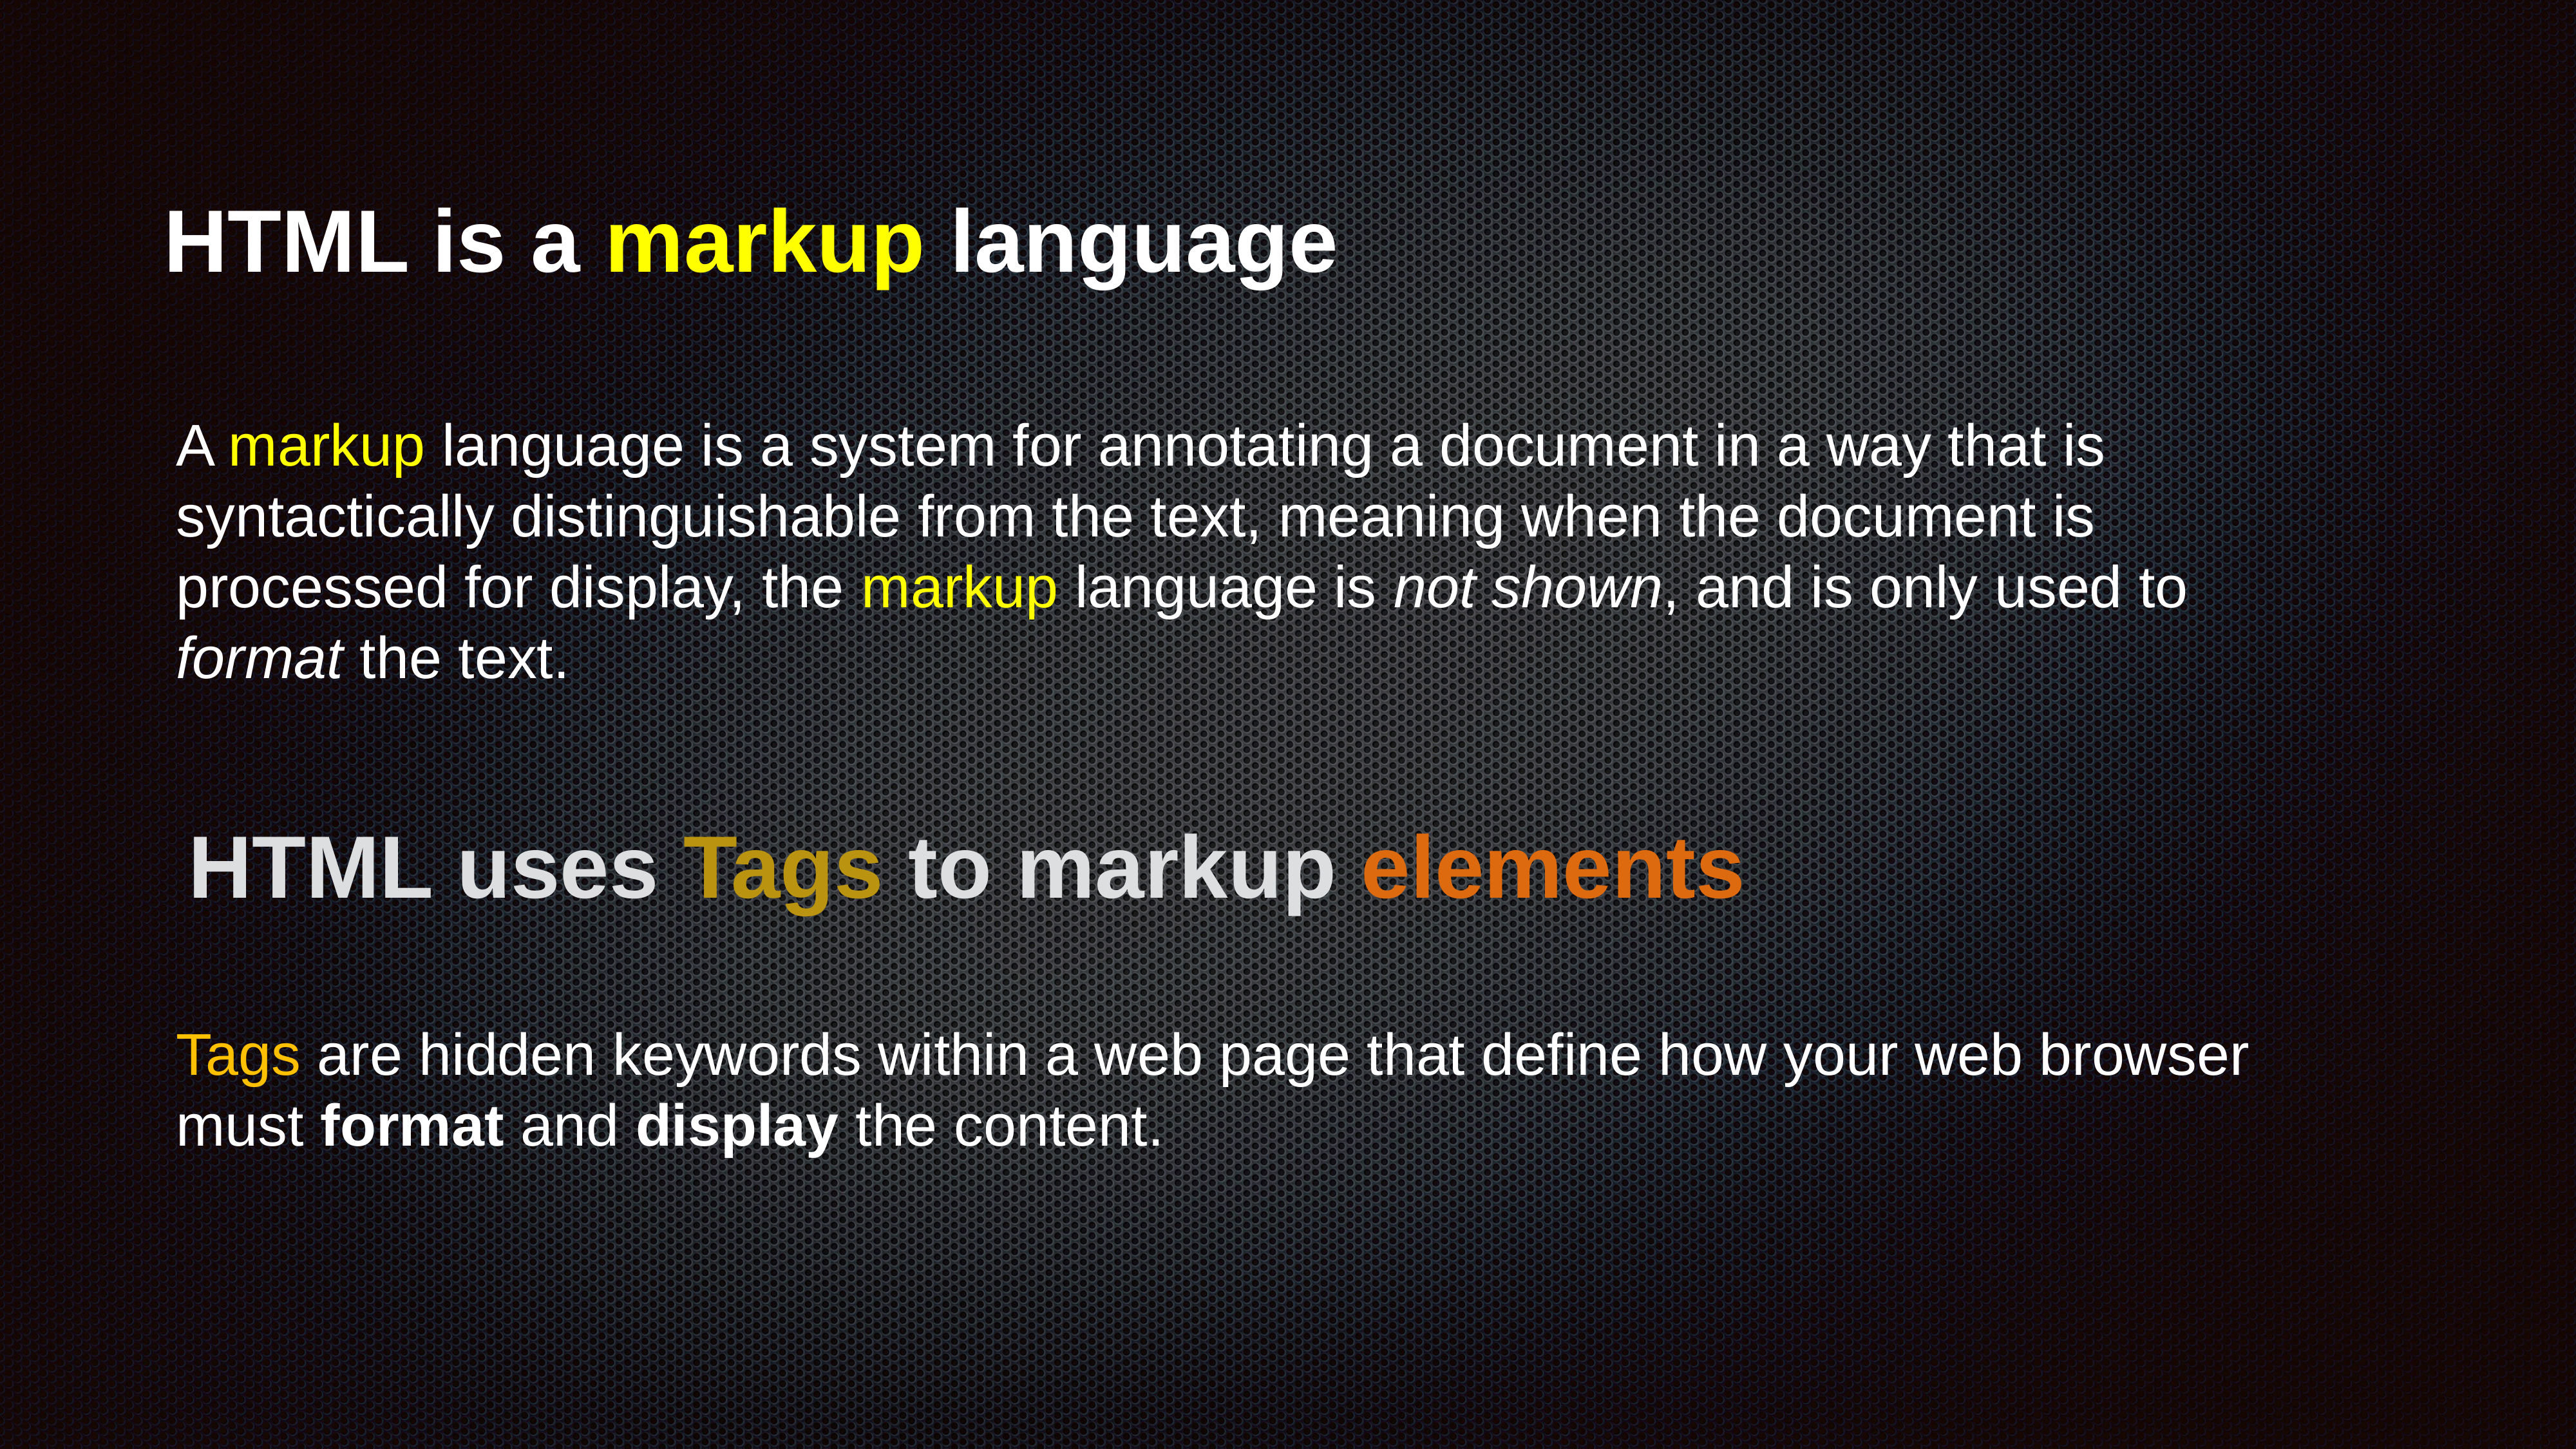

# HTML is a markup language
A markup language is a system for annotating a document in a way that is syntactically distinguishable from the text, meaning when the document is processed for display, the markup language is not shown, and is only used to format the text.
HTML uses Tags to markup elements
Tags are hidden keywords within a web page that define how your web browser must format and display the content.